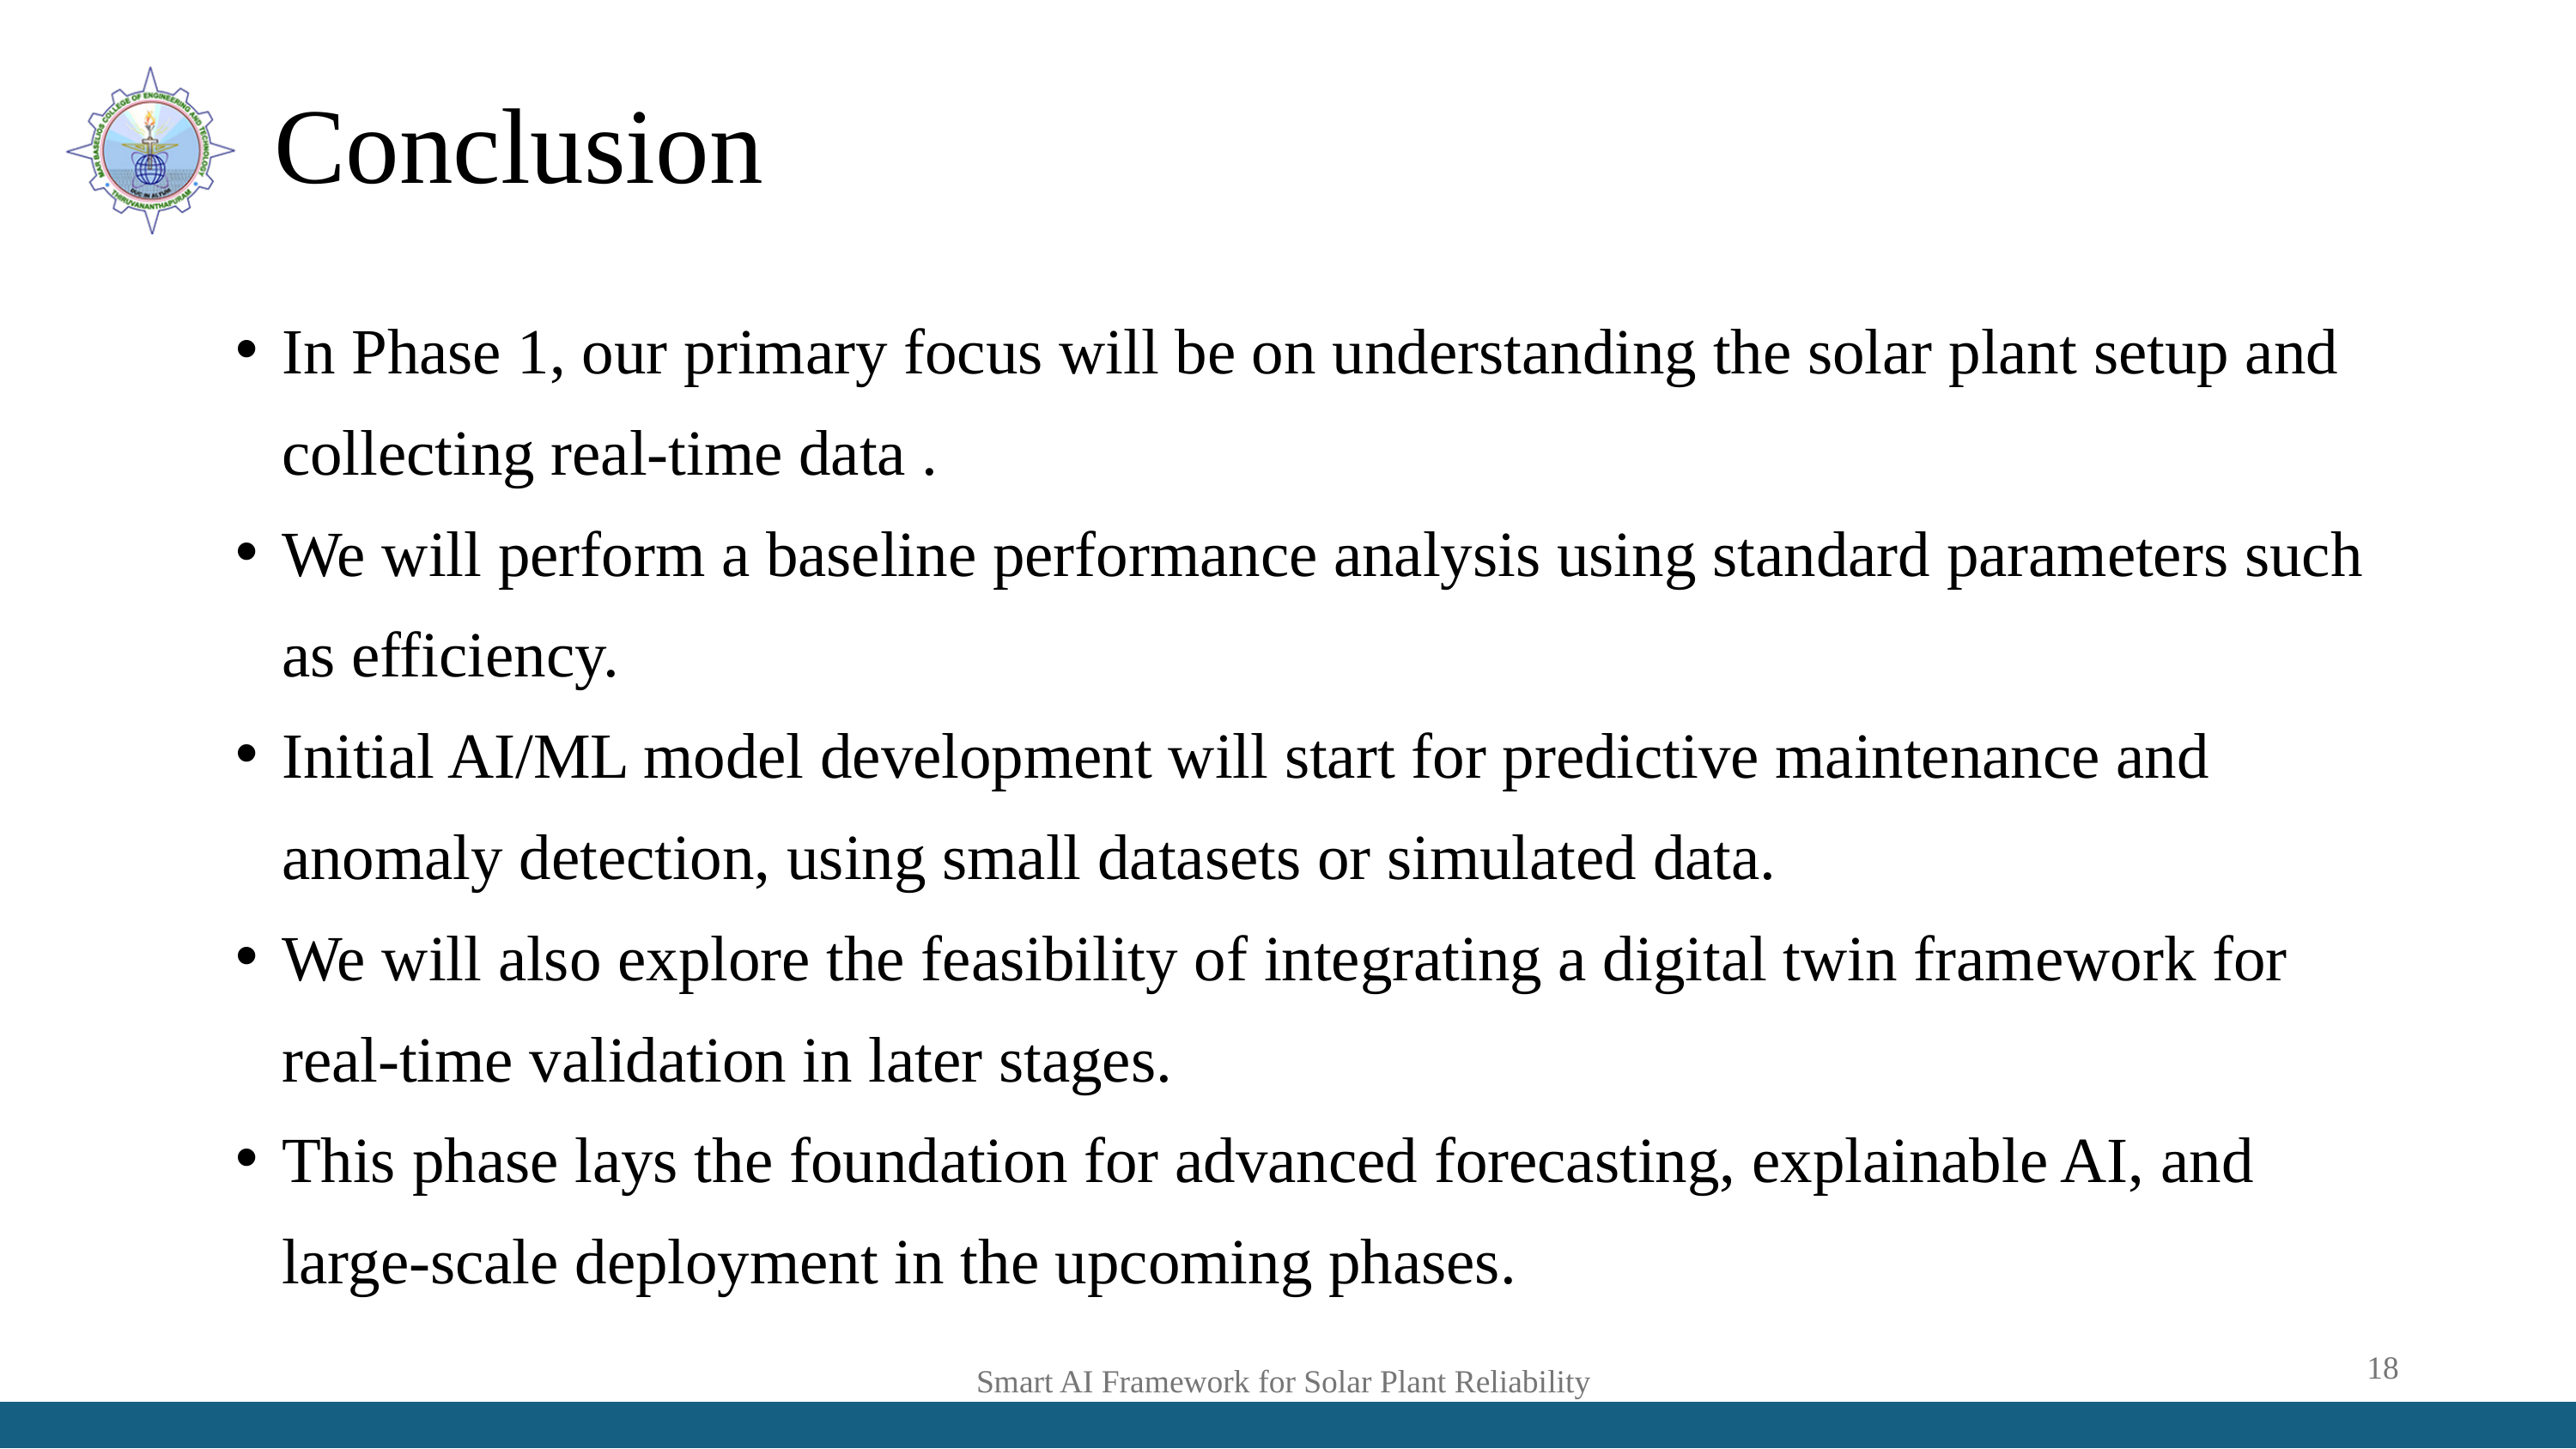

Conclusion

In Phase 1, our primary focus will be on understanding the solar plant setup and collecting real-time data .
We will perform a baseline performance analysis using standard parameters such as efficiency.
Initial AI/ML model development will start for predictive maintenance and anomaly detection, using small datasets or simulated data.
We will also explore the feasibility of integrating a digital twin framework for real-time validation in later stages.
This phase lays the foundation for advanced forecasting, explainable AI, and large-scale deployment in the upcoming phases.

Smart AI Framework for Solar Plant Reliability

18